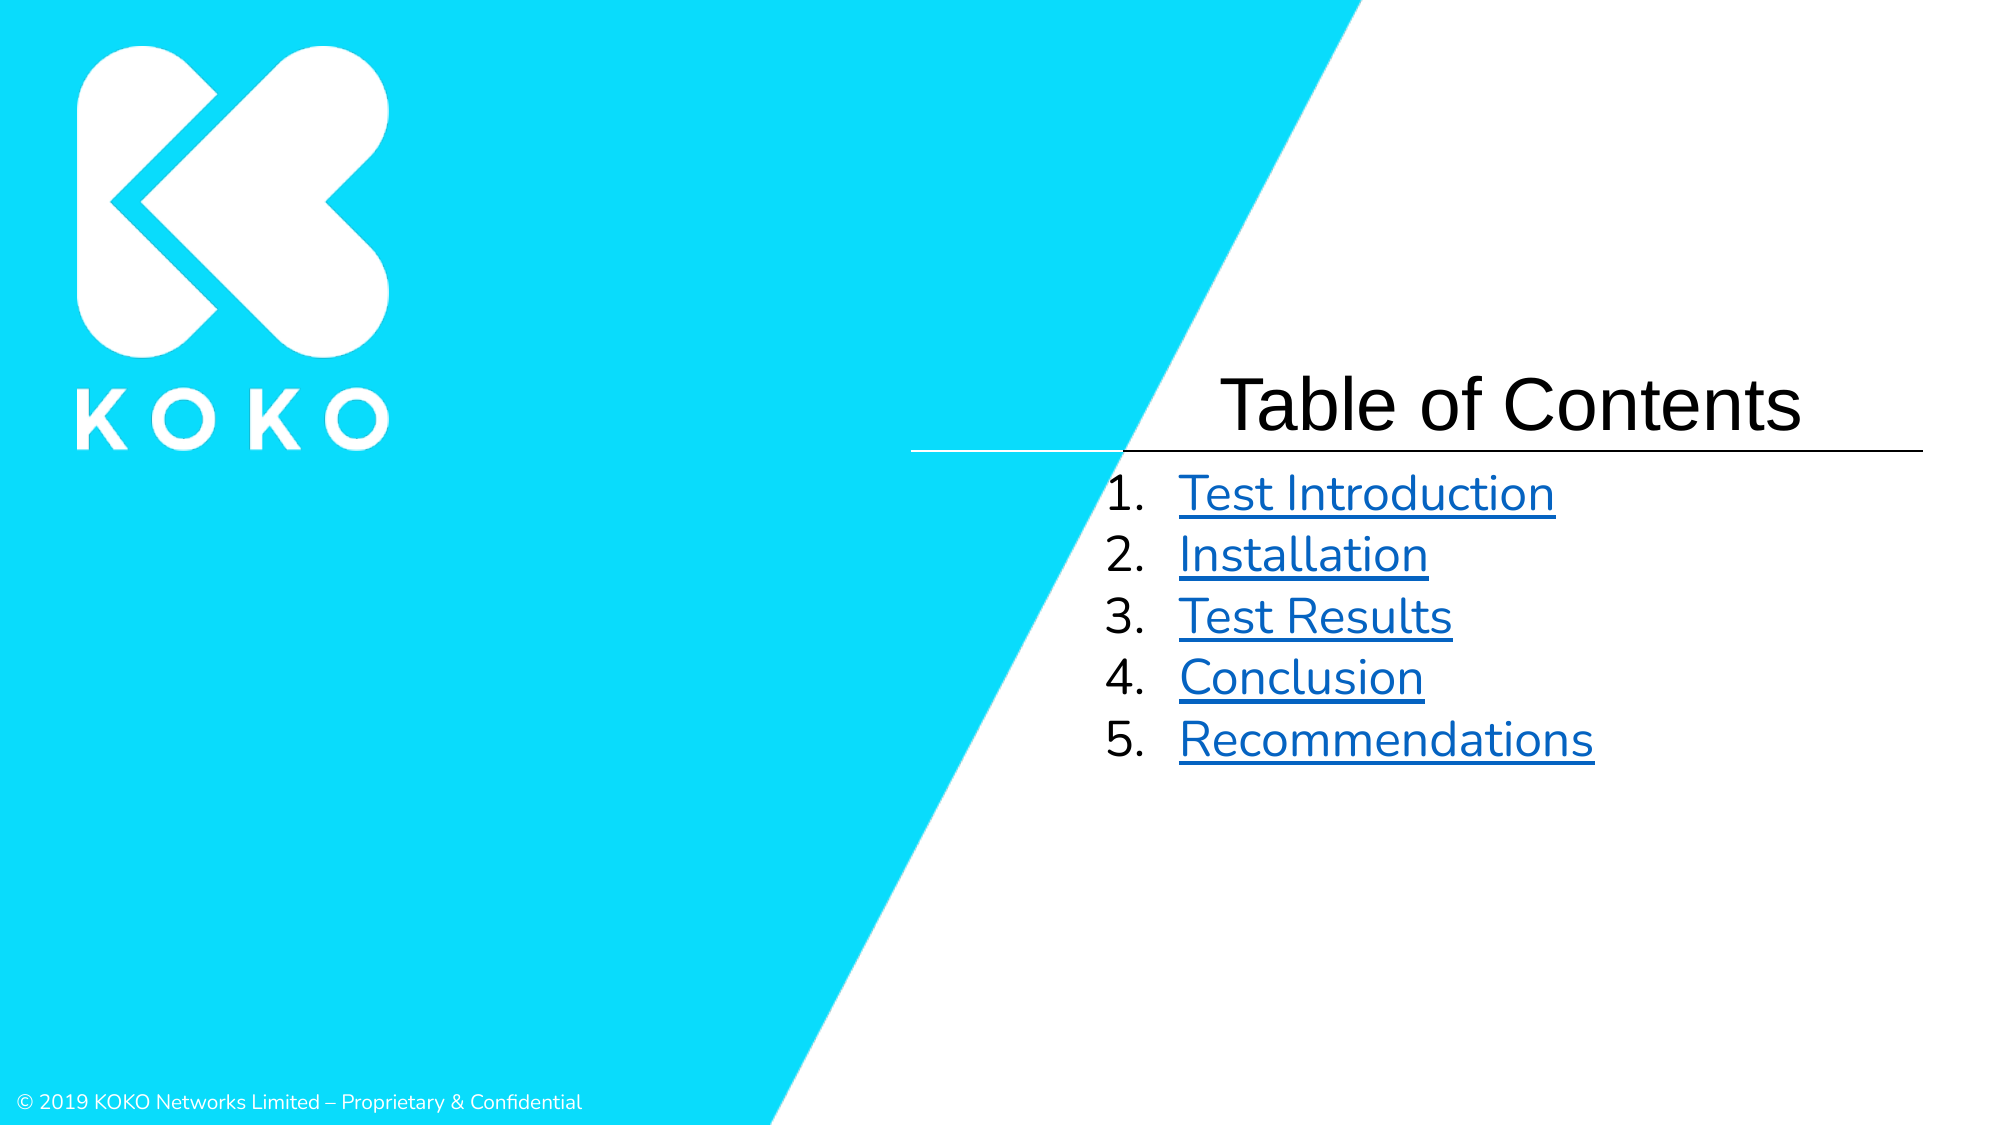

Test Introduction
Installation
Test Results
Conclusion
Recommendations